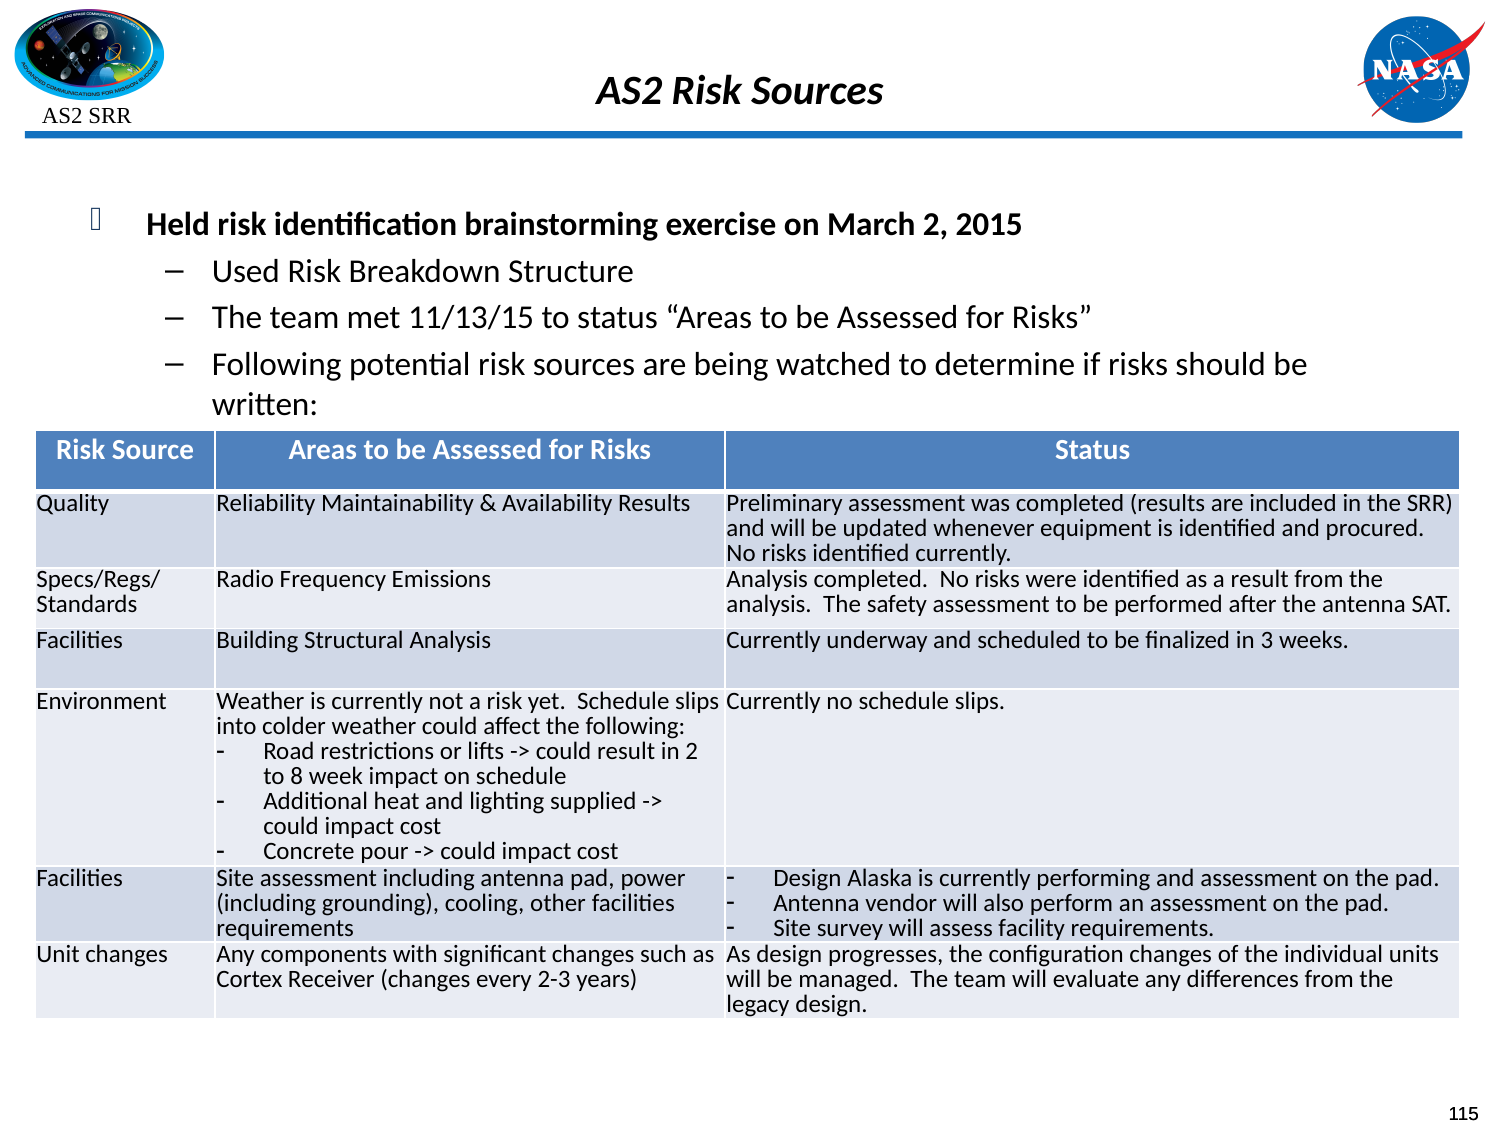

# AS2 Risk Sources
Held risk identification brainstorming exercise on March 2, 2015
Used Risk Breakdown Structure
The team met 11/13/15 to status “Areas to be Assessed for Risks”
Following potential risk sources are being watched to determine if risks should be written:

| Risk Source | Areas to be Assessed for Risks | Status |
| --- | --- | --- |
| Quality | Reliability Maintainability & Availability Results | Preliminary assessment was completed (results are included in the SRR) and will be updated whenever equipment is identified and procured. No risks identified currently. |
| Specs/Regs/ Standards | Radio Frequency Emissions | Analysis completed. No risks were identified as a result from the analysis. The safety assessment to be performed after the antenna SAT. |
| Facilities | Building Structural Analysis | Currently underway and scheduled to be finalized in 3 weeks. |
| Environment | Weather is currently not a risk yet. Schedule slips into colder weather could affect the following: Road restrictions or lifts -> could result in 2 to 8 week impact on schedule Additional heat and lighting supplied -> could impact cost Concrete pour -> could impact cost | Currently no schedule slips. |
| Facilities | Site assessment including antenna pad, power (including grounding), cooling, other facilities requirements | Design Alaska is currently performing and assessment on the pad. Antenna vendor will also perform an assessment on the pad. Site survey will assess facility requirements. |
| Unit changes | Any components with significant changes such as Cortex Receiver (changes every 2-3 years) | As design progresses, the configuration changes of the individual units will be managed. The team will evaluate any differences from the legacy design. |